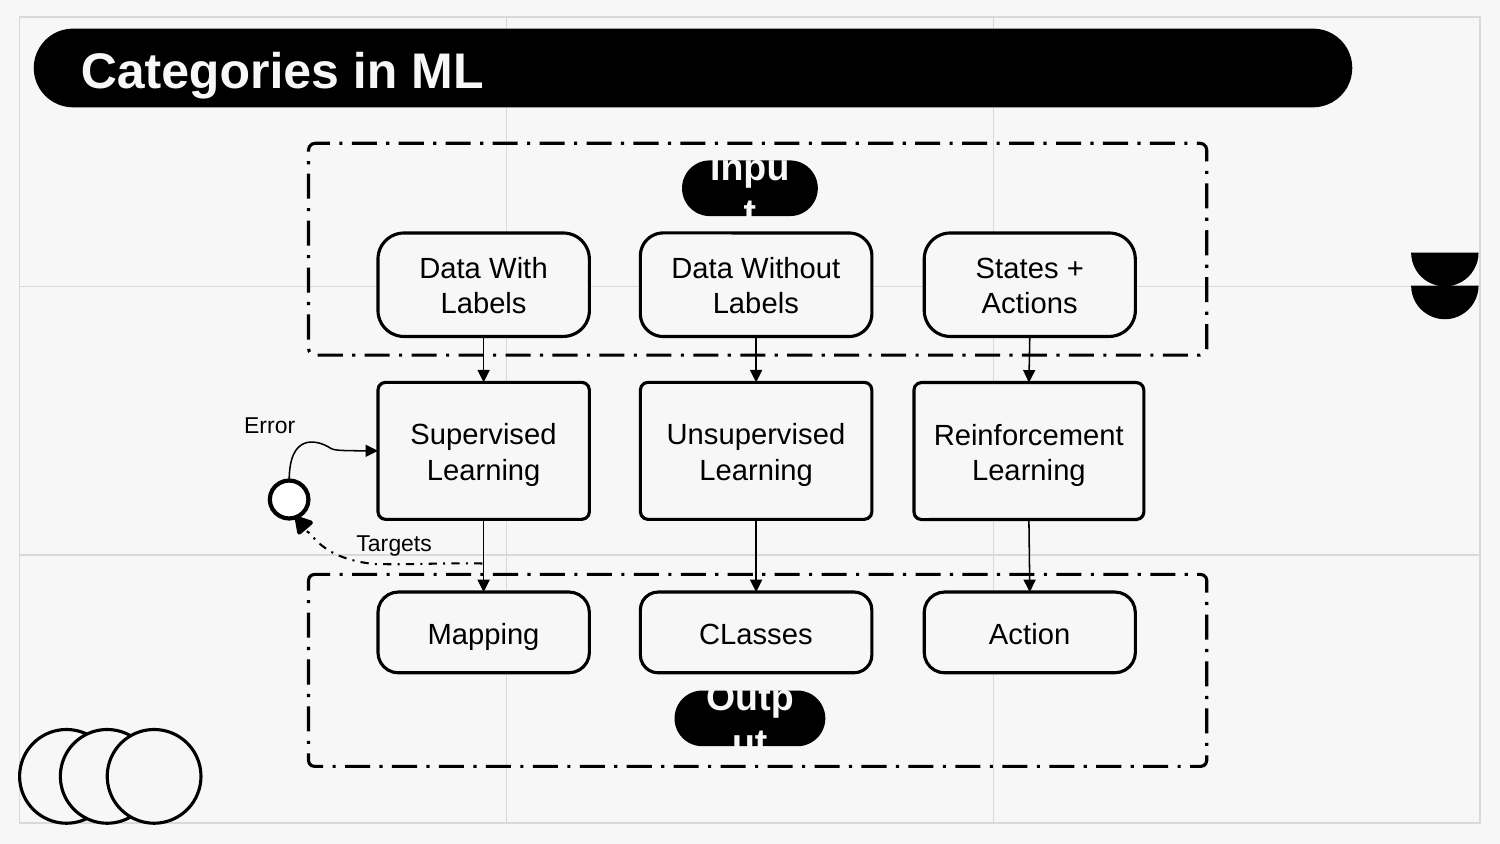

# Categories in ML

Input
Data With Labels
Data Without Labels
States + Actions
Supervised
Learning
Unsupervised
Learning
Reinforcement
Learning
Error

Targets

Action
Mapping
CLasses
Output